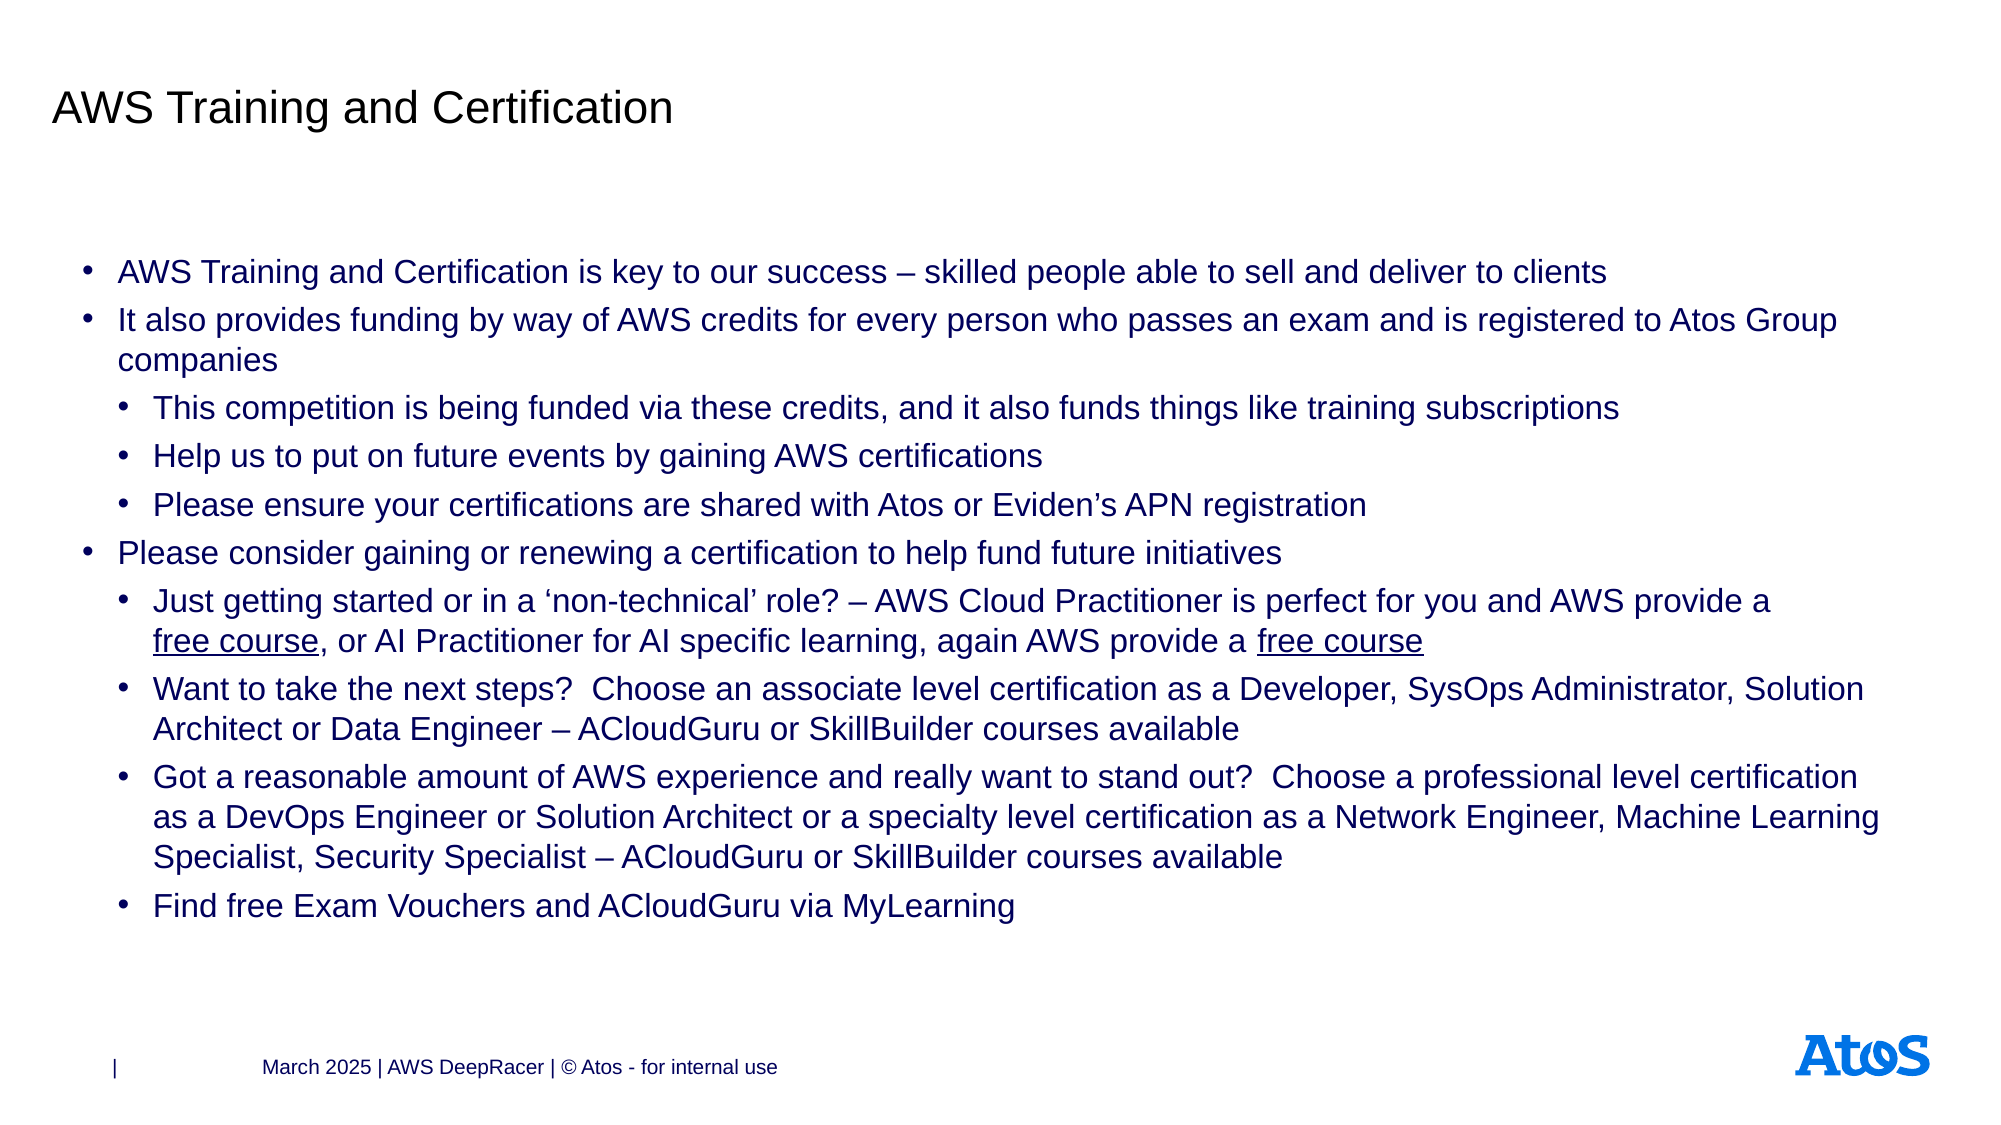

# AWS Training and Certification
AWS Training and Certification is key to our success – skilled people able to sell and deliver to clients
It also provides funding by way of AWS credits for every person who passes an exam and is registered to Atos Group companies
This competition is being funded via these credits, and it also funds things like training subscriptions
Help us to put on future events by gaining AWS certifications
Please ensure your certifications are shared with Atos or Eviden’s APN registration
Please consider gaining or renewing a certification to help fund future initiatives
Just getting started or in a ‘non-technical’ role? – AWS Cloud Practitioner is perfect for you and AWS provide a free course, or AI Practitioner for AI specific learning, again AWS provide a free course
Want to take the next steps?  Choose an associate level certification as a Developer, SysOps Administrator, Solution Architect or Data Engineer – ACloudGuru or SkillBuilder courses available
Got a reasonable amount of AWS experience and really want to stand out?  Choose a professional level certification as a DevOps Engineer or Solution Architect or a specialty level certification as a Network Engineer, Machine Learning Specialist, Security Specialist – ACloudGuru or SkillBuilder courses available
Find free Exam Vouchers and ACloudGuru via MyLearning